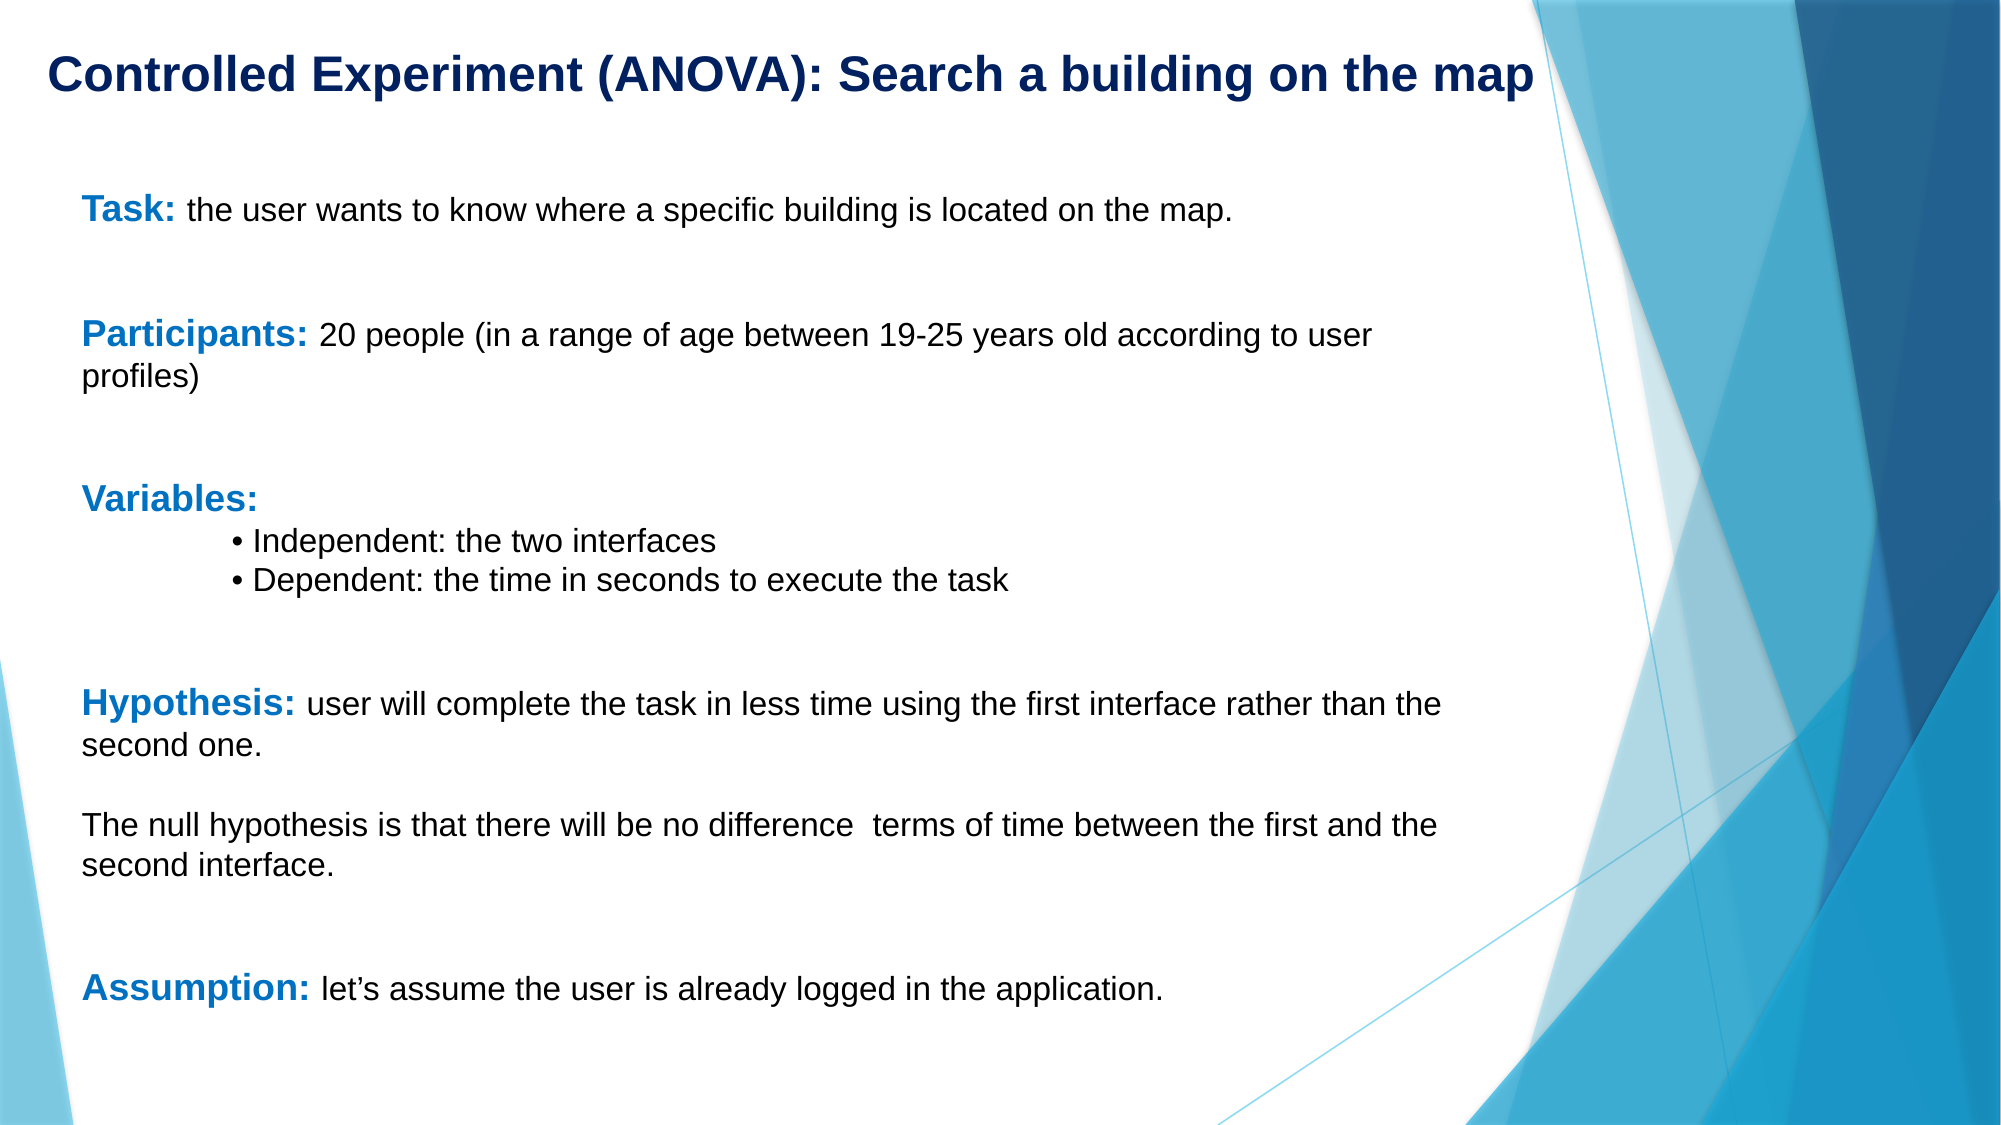

Controlled Experiment (ANOVA): Search a building on the map
Task: the user wants to know where a specific building is located on the map.

Participants: 20 people (in a range of age between 19-25 years old according to user profiles)

Variables:
	• Independent: the two interfaces
	• Dependent: the time in seconds to execute the task

Hypothesis: user will complete the task in less time using the first interface rather than the second one.

The null hypothesis is that there will be no difference  terms of time between the first and the second interface.

Assumption: let’s assume the user is already logged in the application.